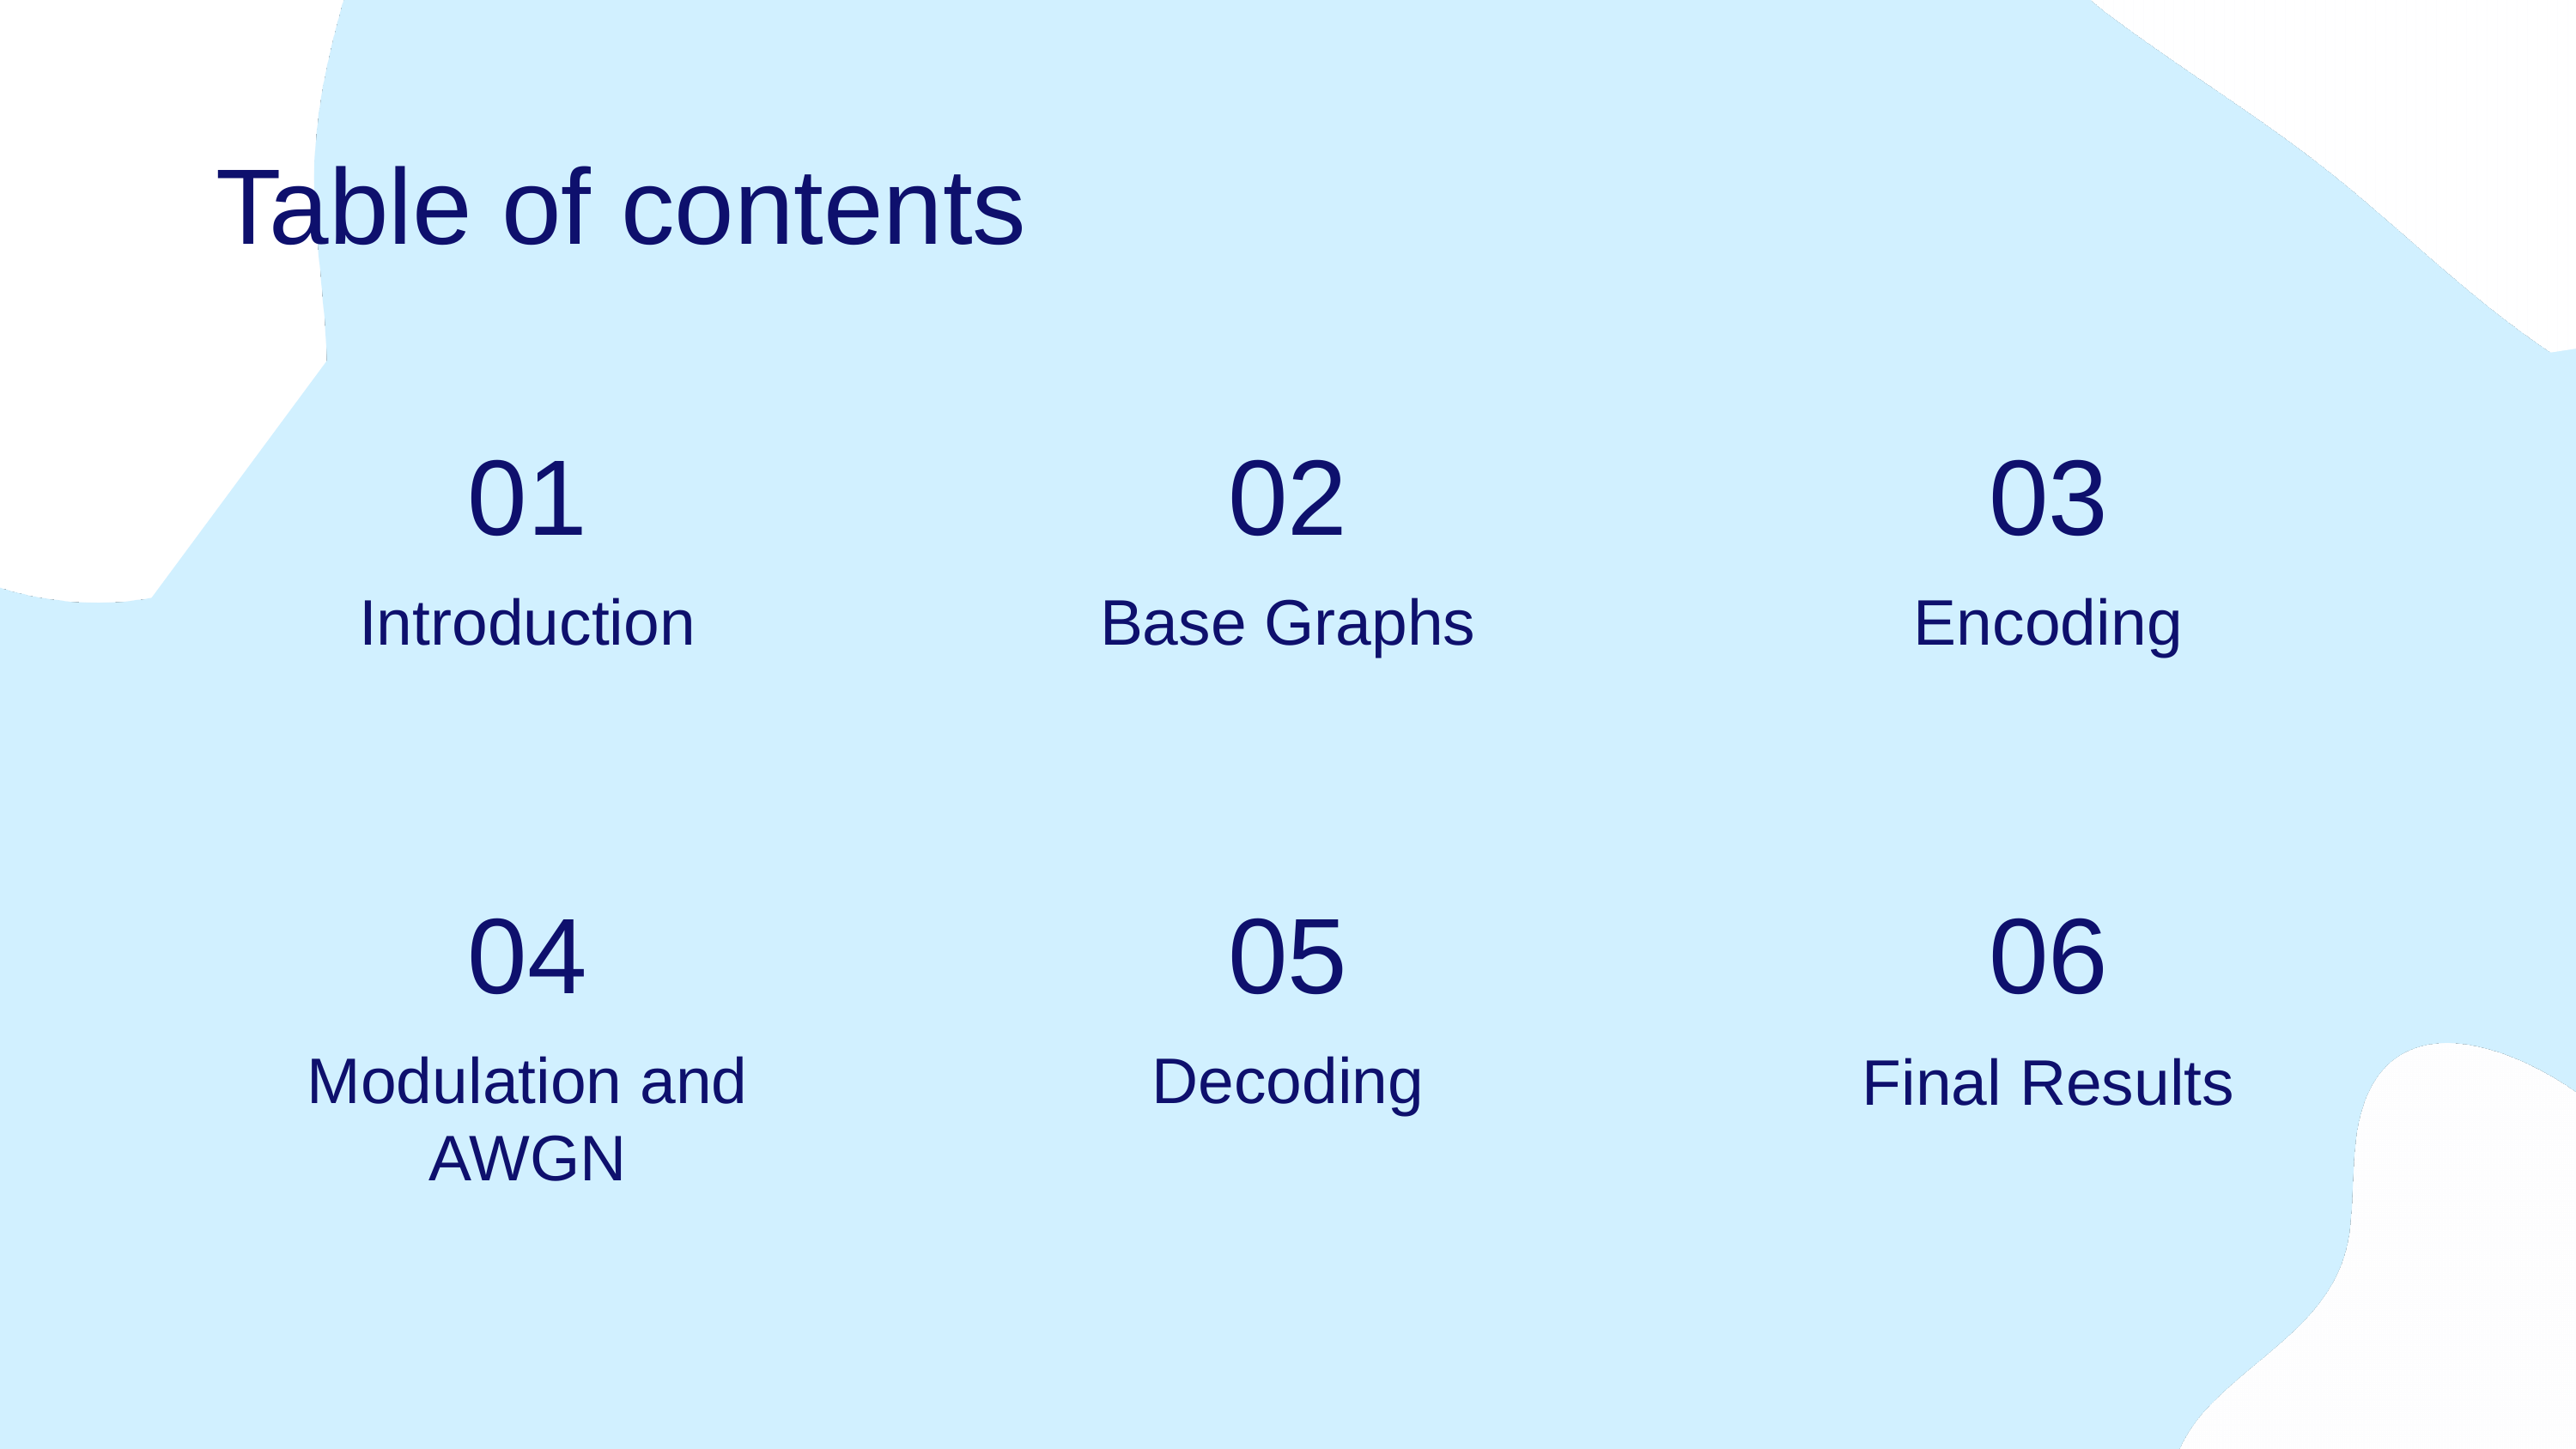

Table of contents
01
02
03
Introduction
Base Graphs
Encoding
04
05
06
Modulation and AWGN
Decoding
Final Results